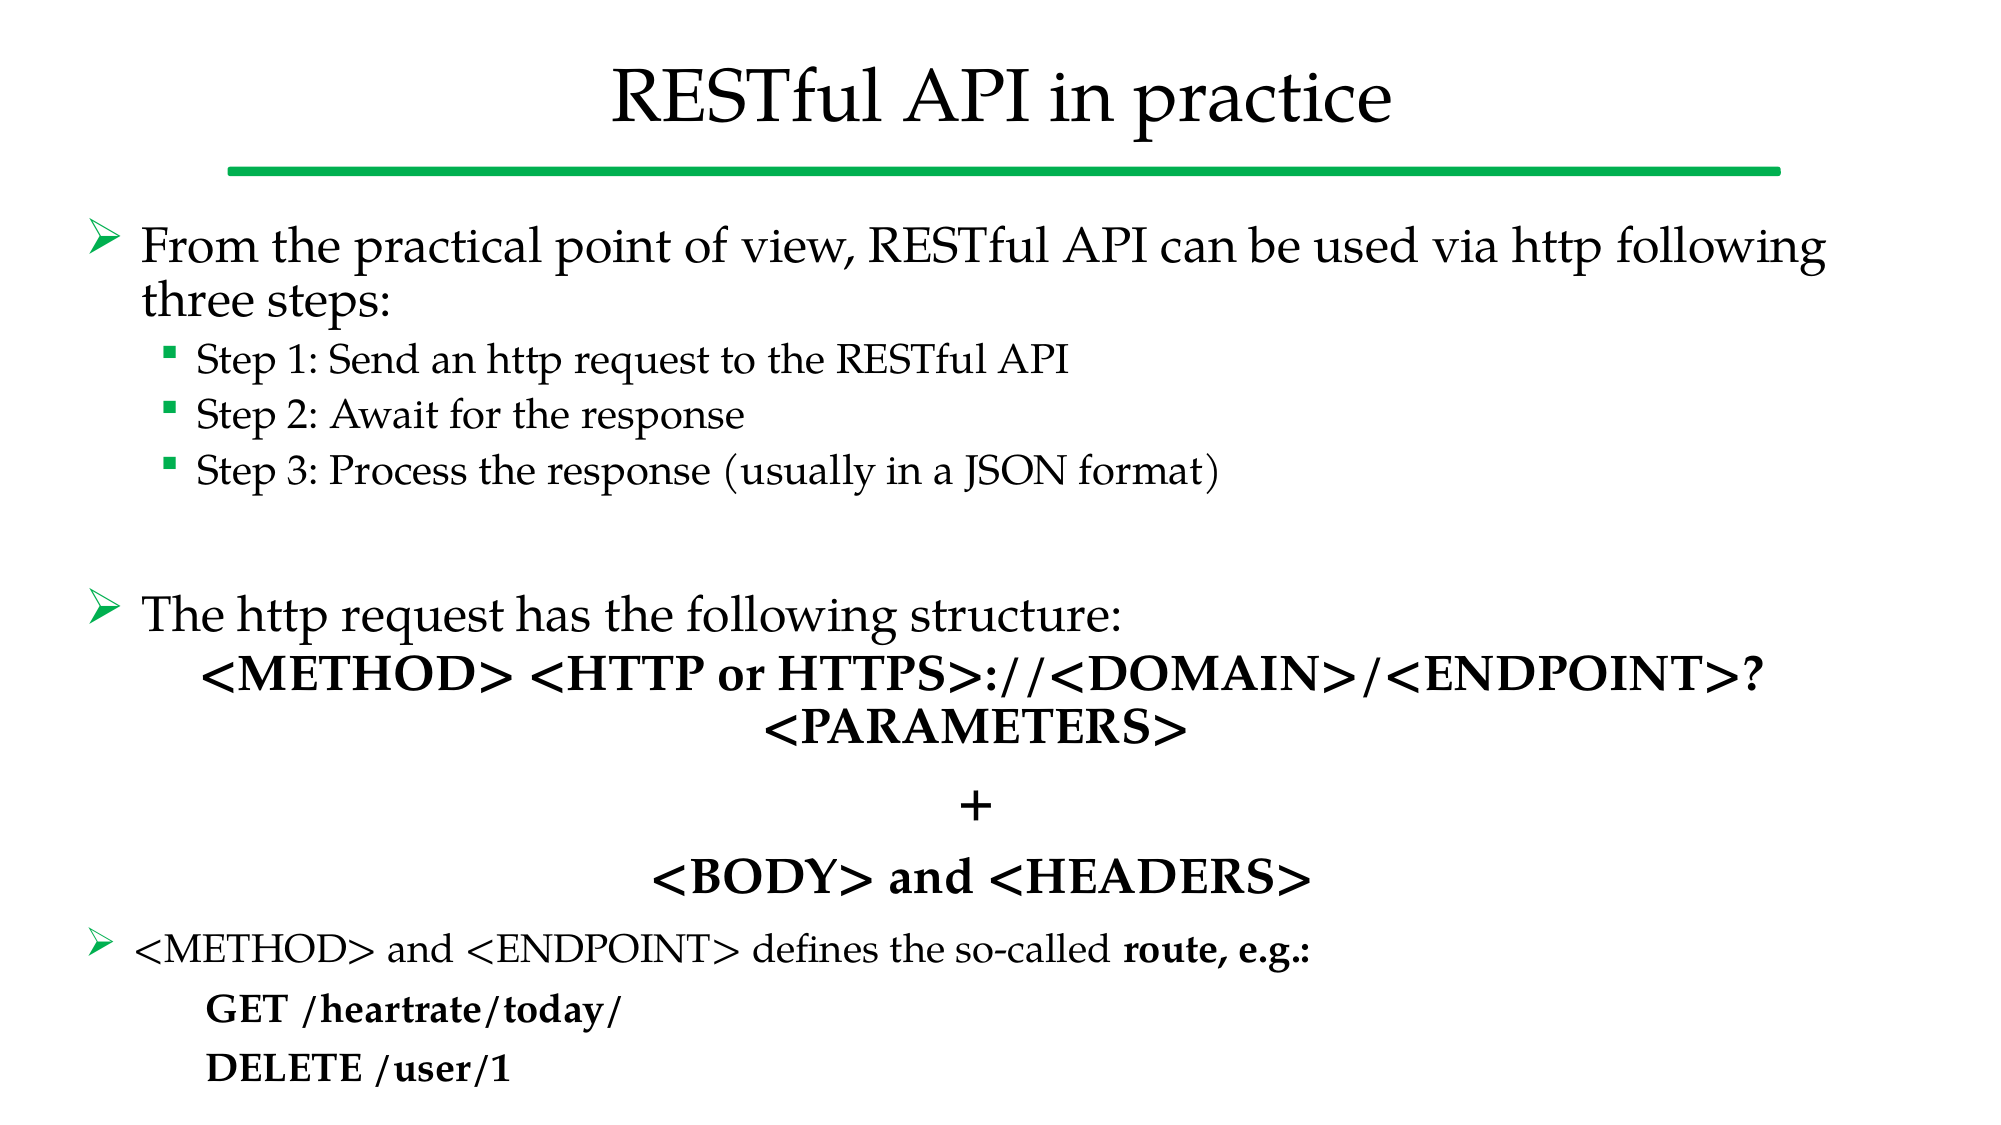

# RESTful API in practice
From the practical point of view, RESTful API can be used via http following three steps:
Step 1: Send an http request to the RESTful API
Step 2: Await for the response
Step 3: Process the response (usually in a JSON format)

The http request has the following structure:
<METHOD> <HTTP or HTTPS>://<DOMAIN>/<ENDPOINT>?<PARAMETERS>
+
<BODY> and <HEADERS>
<METHOD> and <ENDPOINT> defines the so-called route, e.g.:
	GET /heartrate/today/
	DELETE /user/1